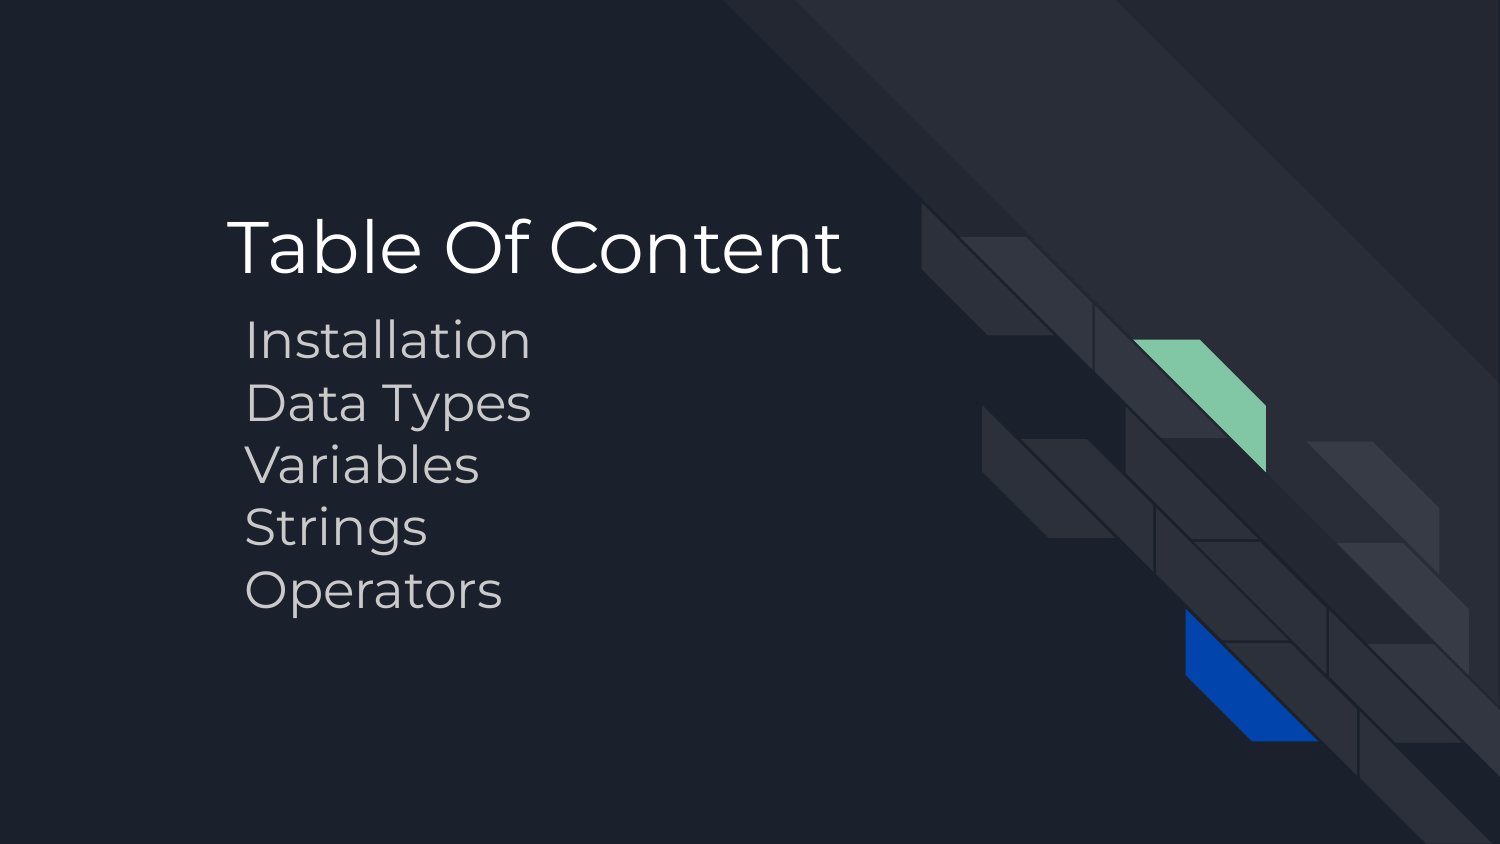

# Table Of Content
Installation
Data Types
Variables
Strings
Operators